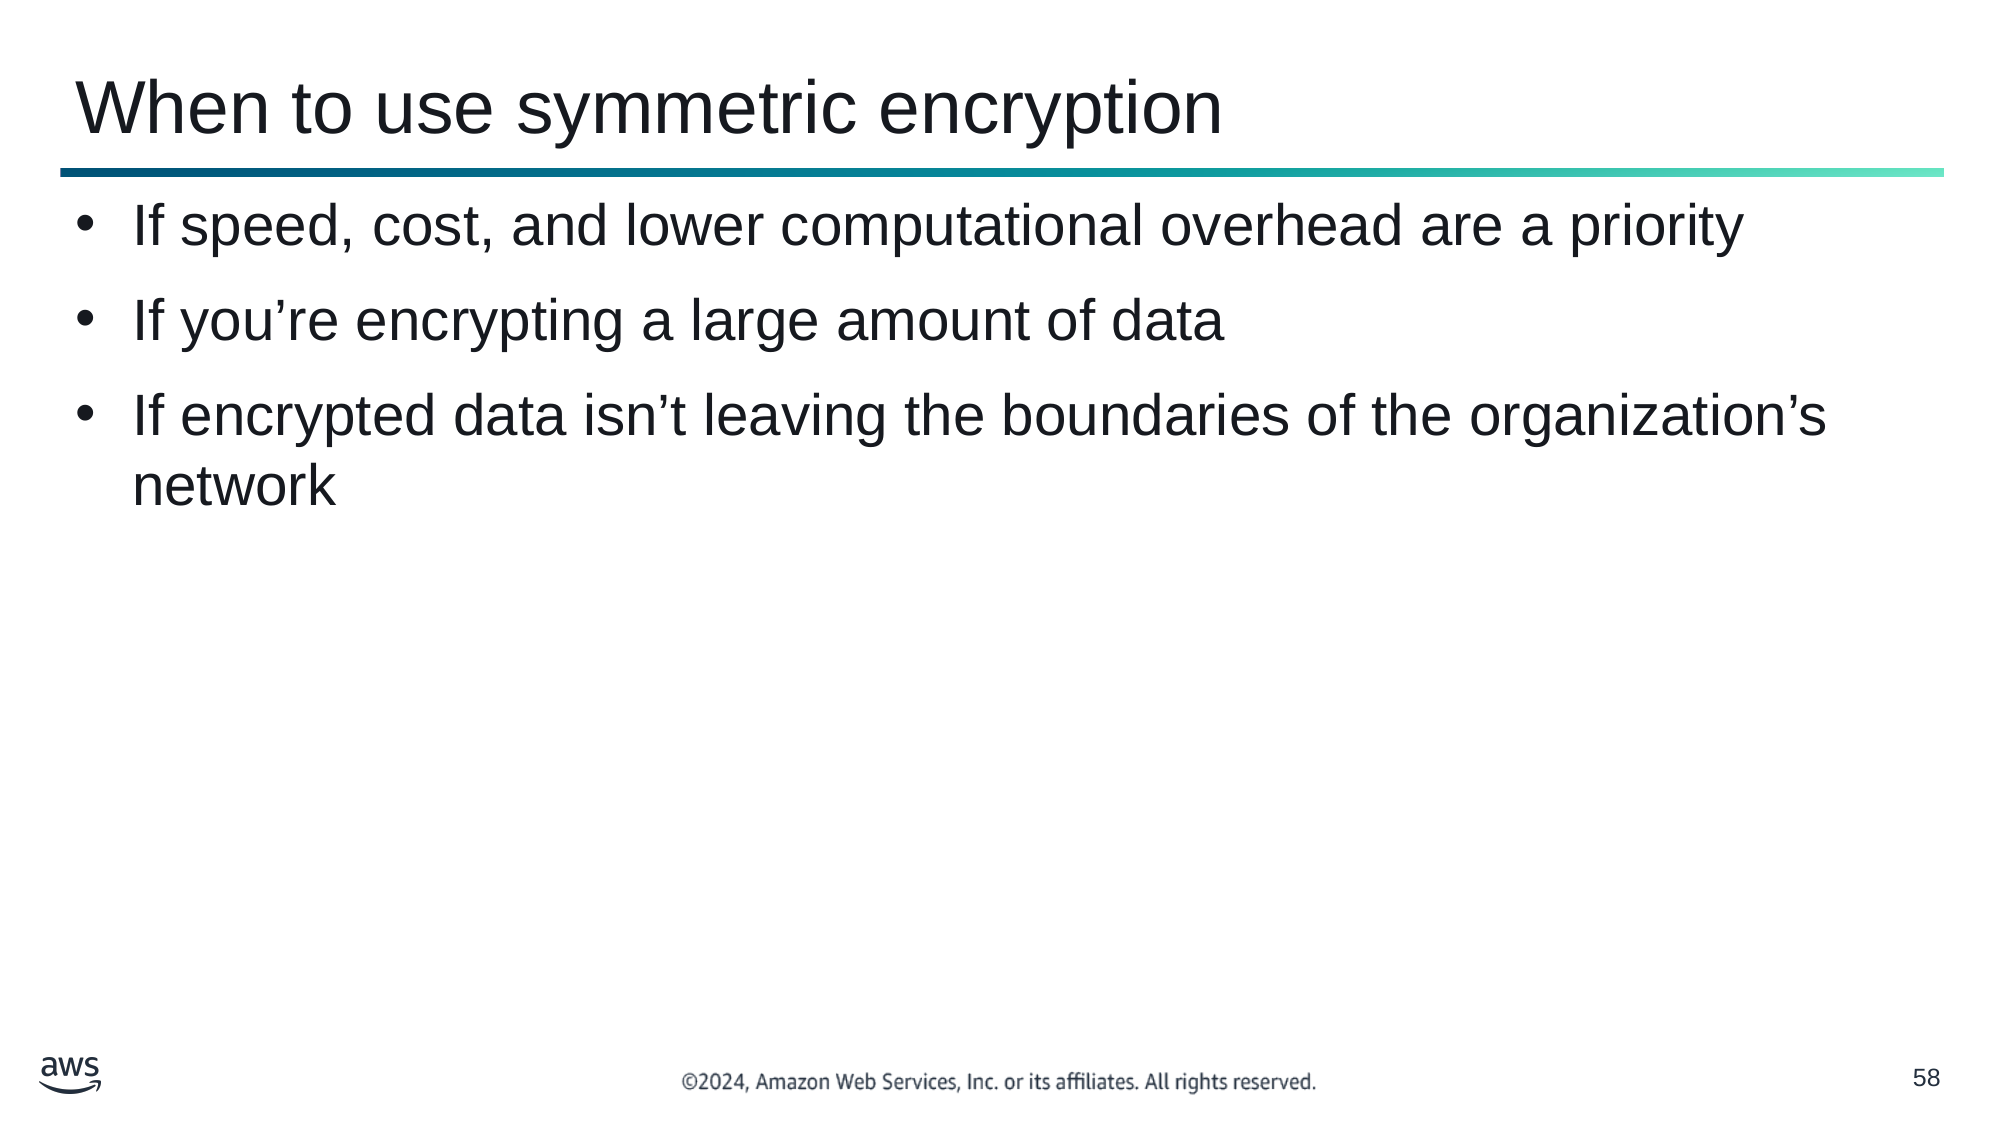

# When to use symmetric encryption
If speed, cost, and lower computational overhead are a priority
If you’re encrypting a large amount of data
If encrypted data isn’t leaving the boundaries of the organization’s network

58